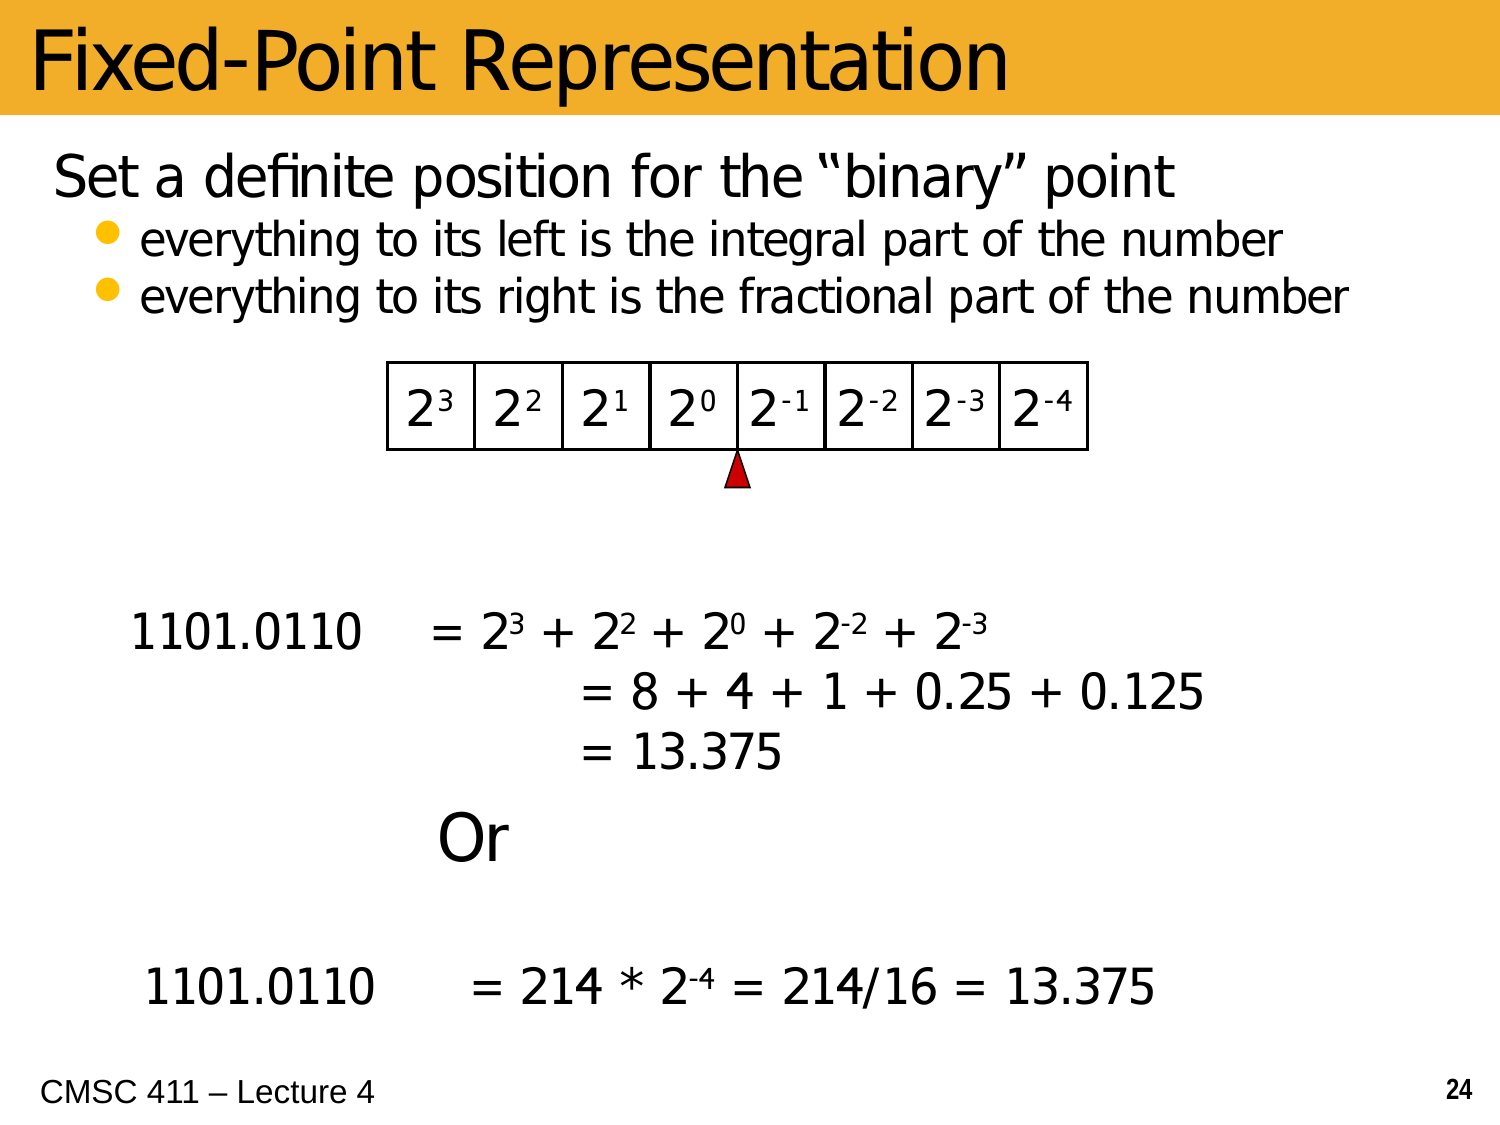

# Fixed-Point Representation
Set a definite position for the “binary” point
everything to its left is the integral part of the number
everything to its right is the fractional part of the number

1101.0110	= 23 + 22 + 20 + 2-2 + 2-3
			= 8 + 4 + 1 + 0.25 + 0.125
			= 13.375
23
22
21
20
2-1
2-2
2-3
2-4

	       Or

1101.0110      = 214 * 2-4 = 214/16 = 13.375
24